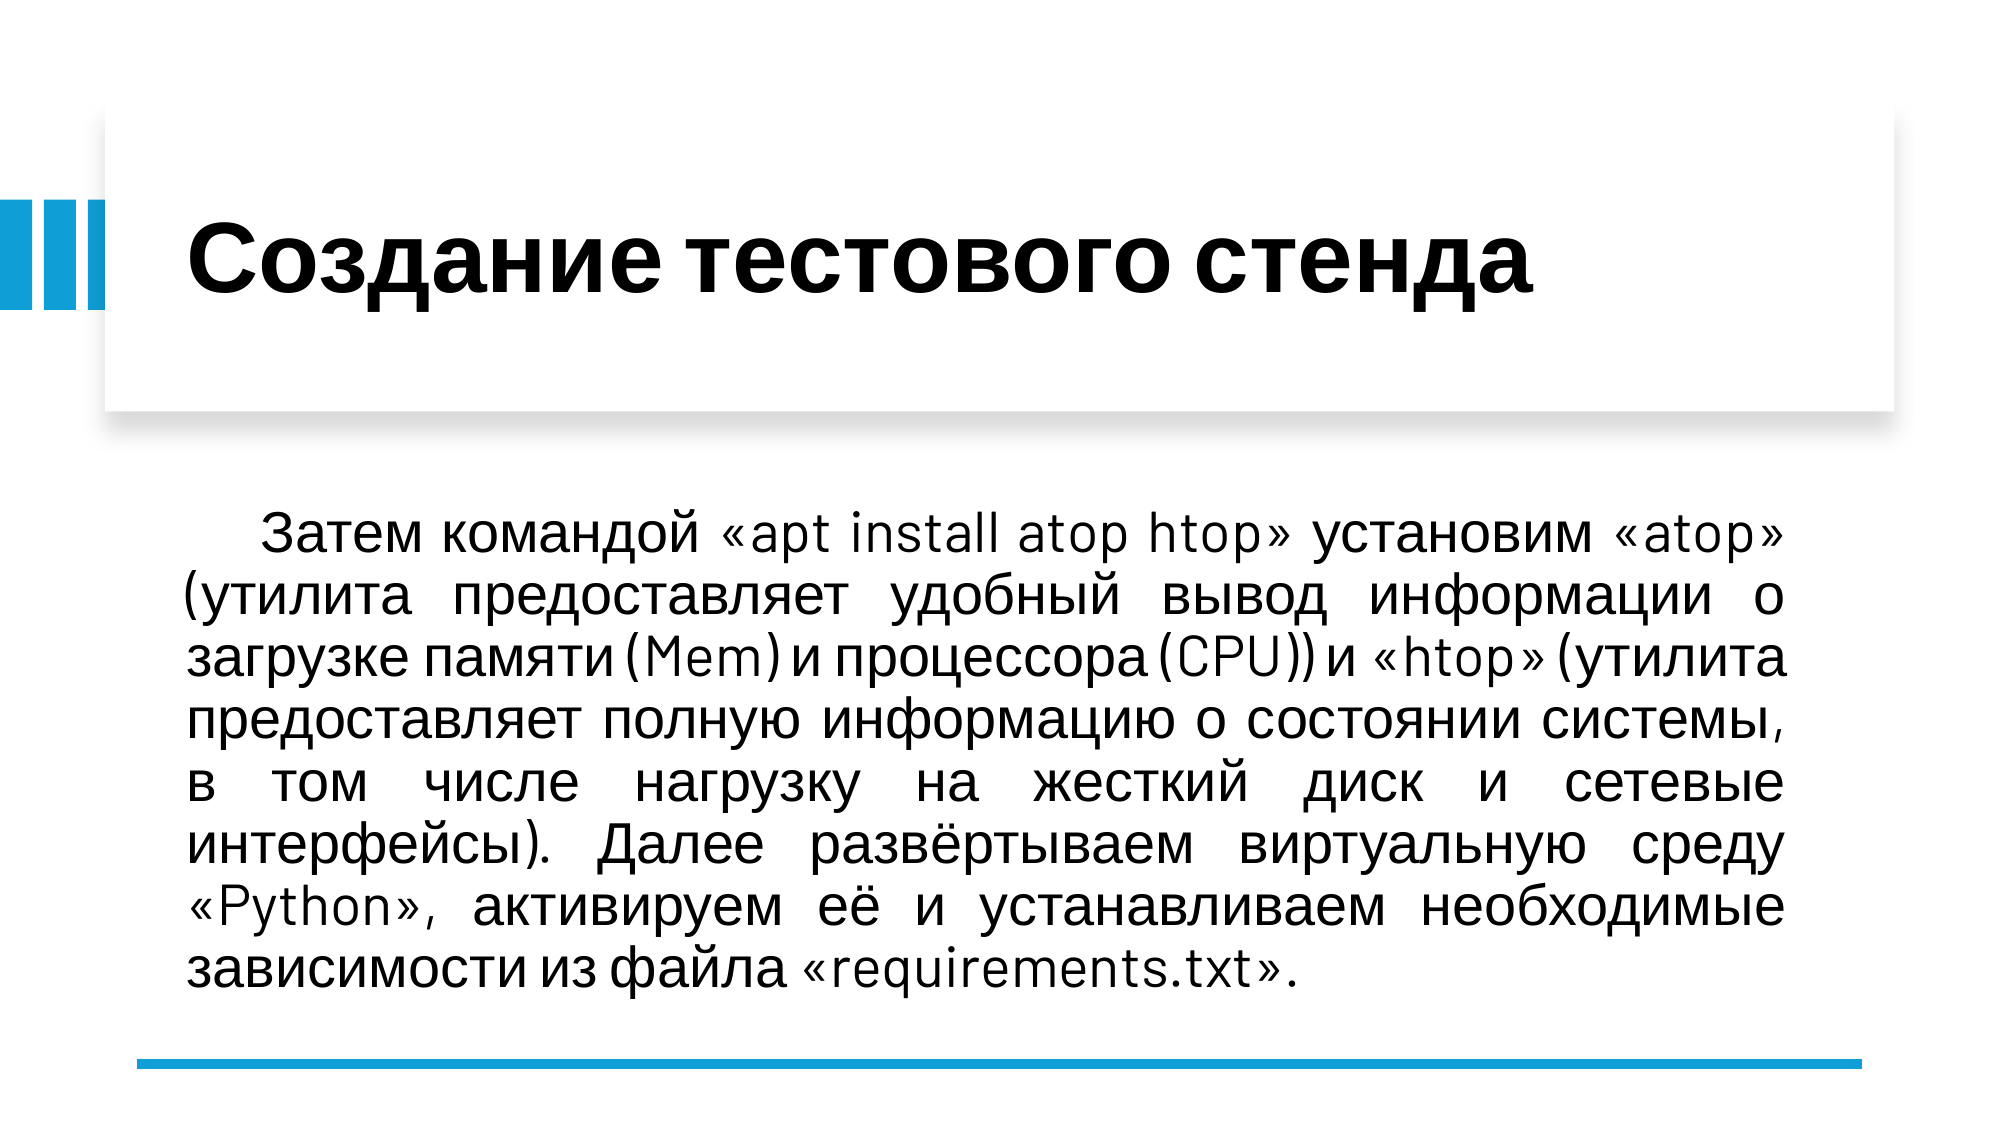

# Создание тестового стенда

Затем командой «apt install atop htop» установим «atop» (утилита предоставляет удобный вывод информации о загрузке памяти (Mem) и процессора (CPU)) и «htop» (утилита предоставляет полную информацию о состоянии системы, в том числе нагрузку на жесткий диск и сетевые интерфейсы). Далее развёртываем виртуальную среду «Python», активируем её и устанавливаем необходимые зависимости из файла «requirements.txt».